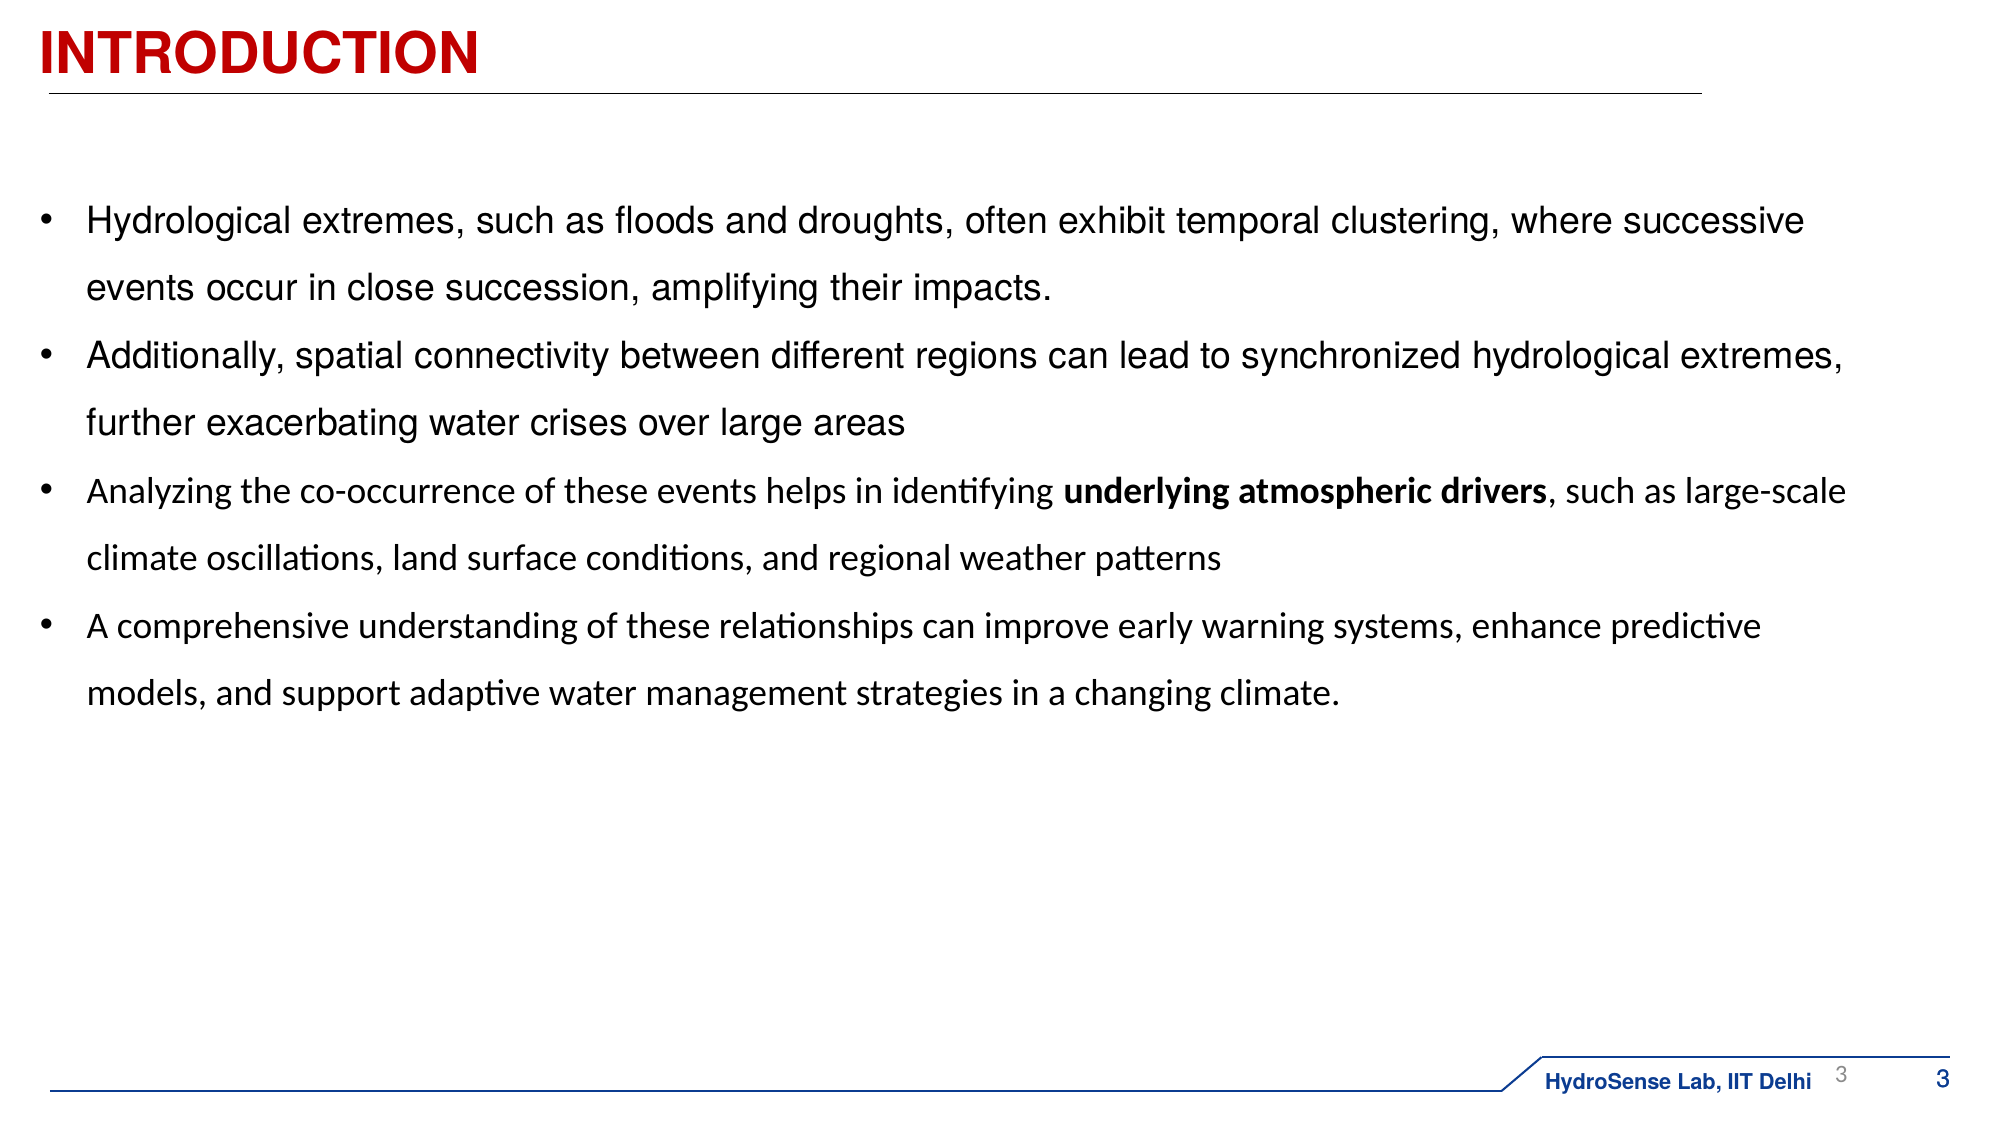

INTRODUCTION
Hydrological extremes, such as floods and droughts, often exhibit temporal clustering, where successive events occur in close succession, amplifying their impacts.
Additionally, spatial connectivity between different regions can lead to synchronized hydrological extremes, further exacerbating water crises over large areas
Analyzing the co-occurrence of these events helps in identifying underlying atmospheric drivers, such as large-scale climate oscillations, land surface conditions, and regional weather patterns
A comprehensive understanding of these relationships can improve early warning systems, enhance predictive models, and support adaptive water management strategies in a changing climate.
3